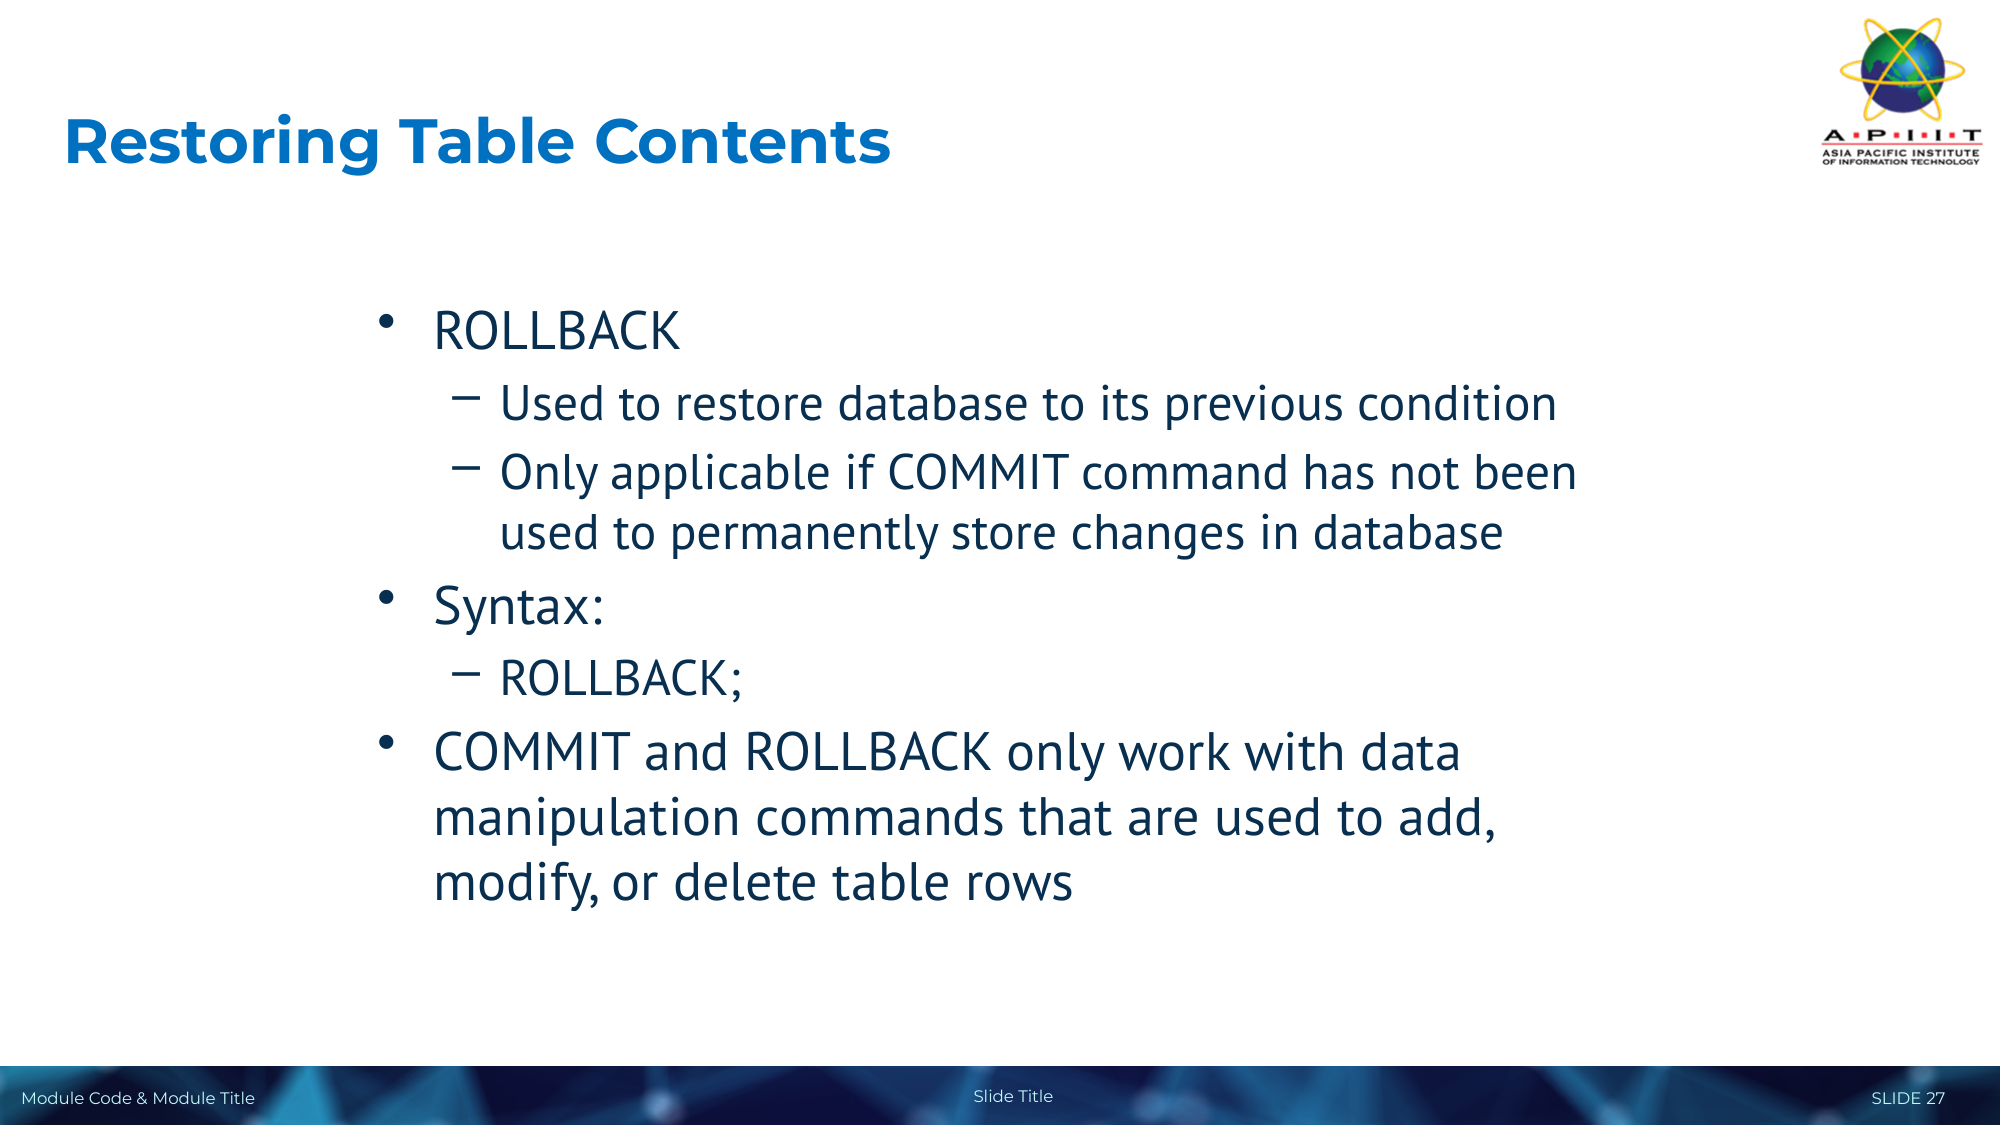

# Restoring Table Contents
ROLLBACK
Used to restore database to its previous condition
Only applicable if COMMIT command has not been used to permanently store changes in database
Syntax:
ROLLBACK;
COMMIT and ROLLBACK only work with data manipulation commands that are used to add, modify, or delete table rows